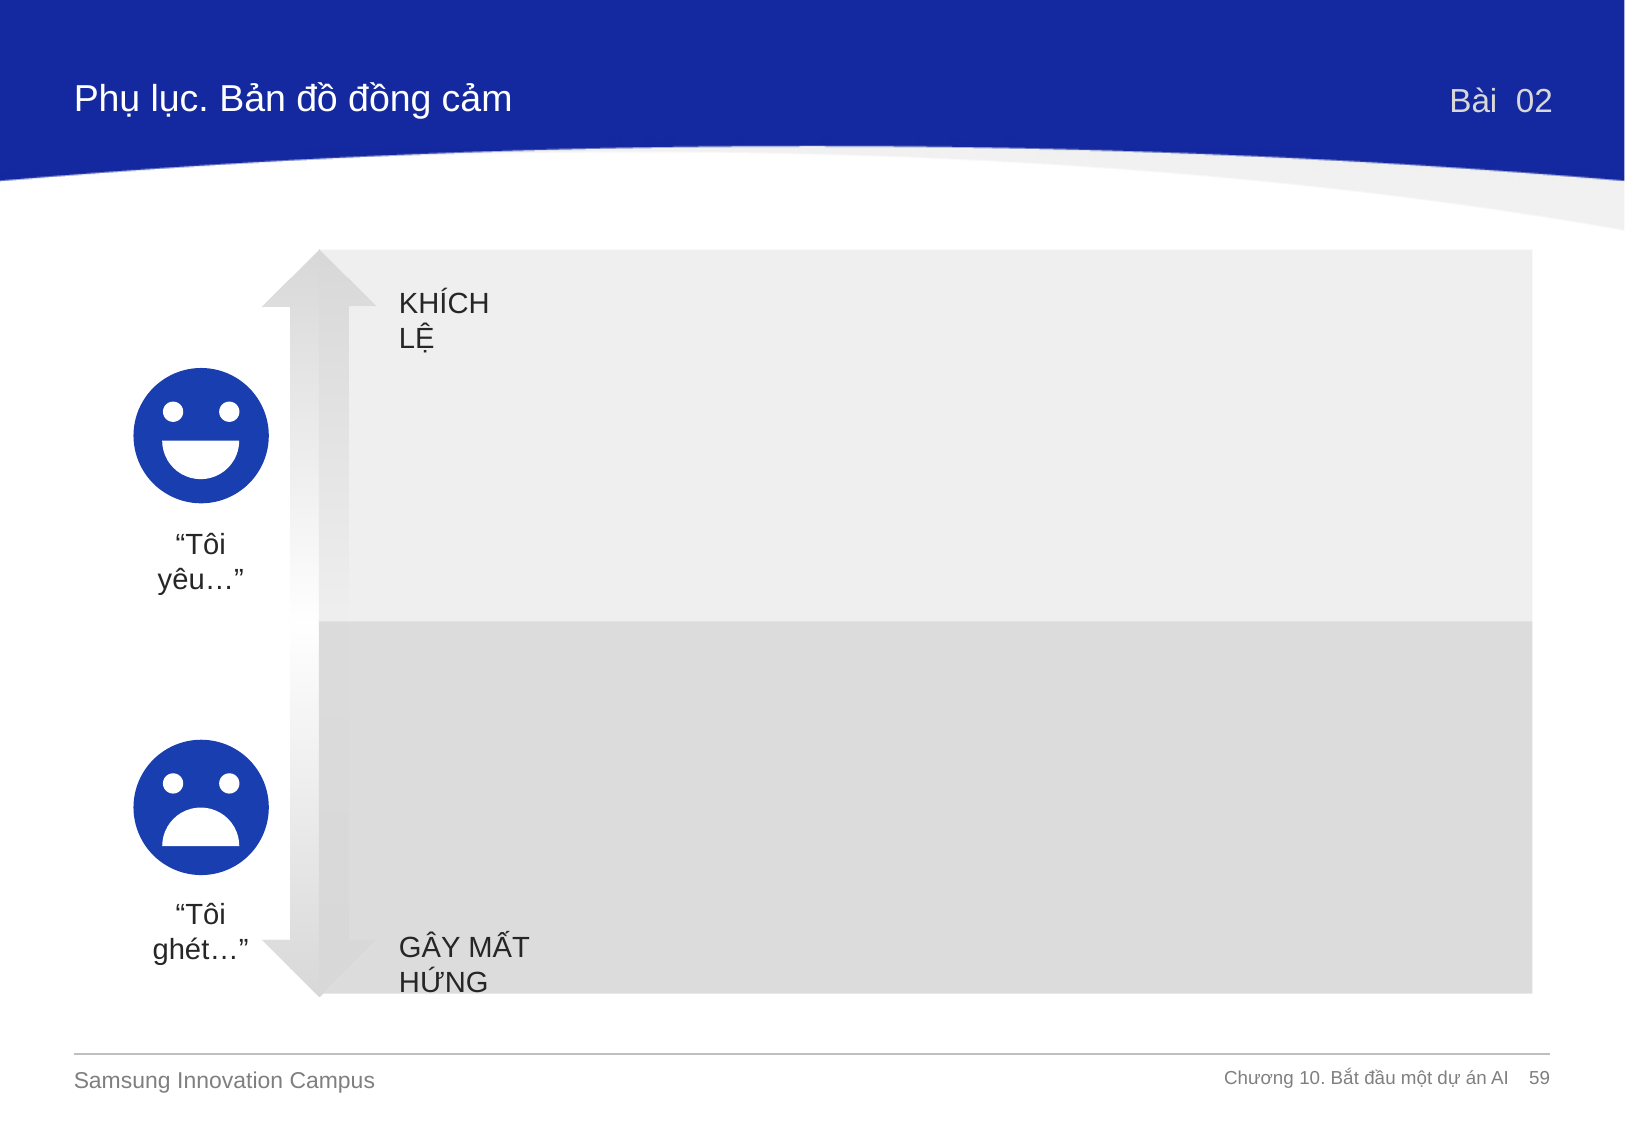

Phụ lục. Bản đồ đồng cảm
Bài  02

KHÍCH LỆ

“Tôi yêu…”

“Tôi ghét…”
GÂY MẤT HỨNG